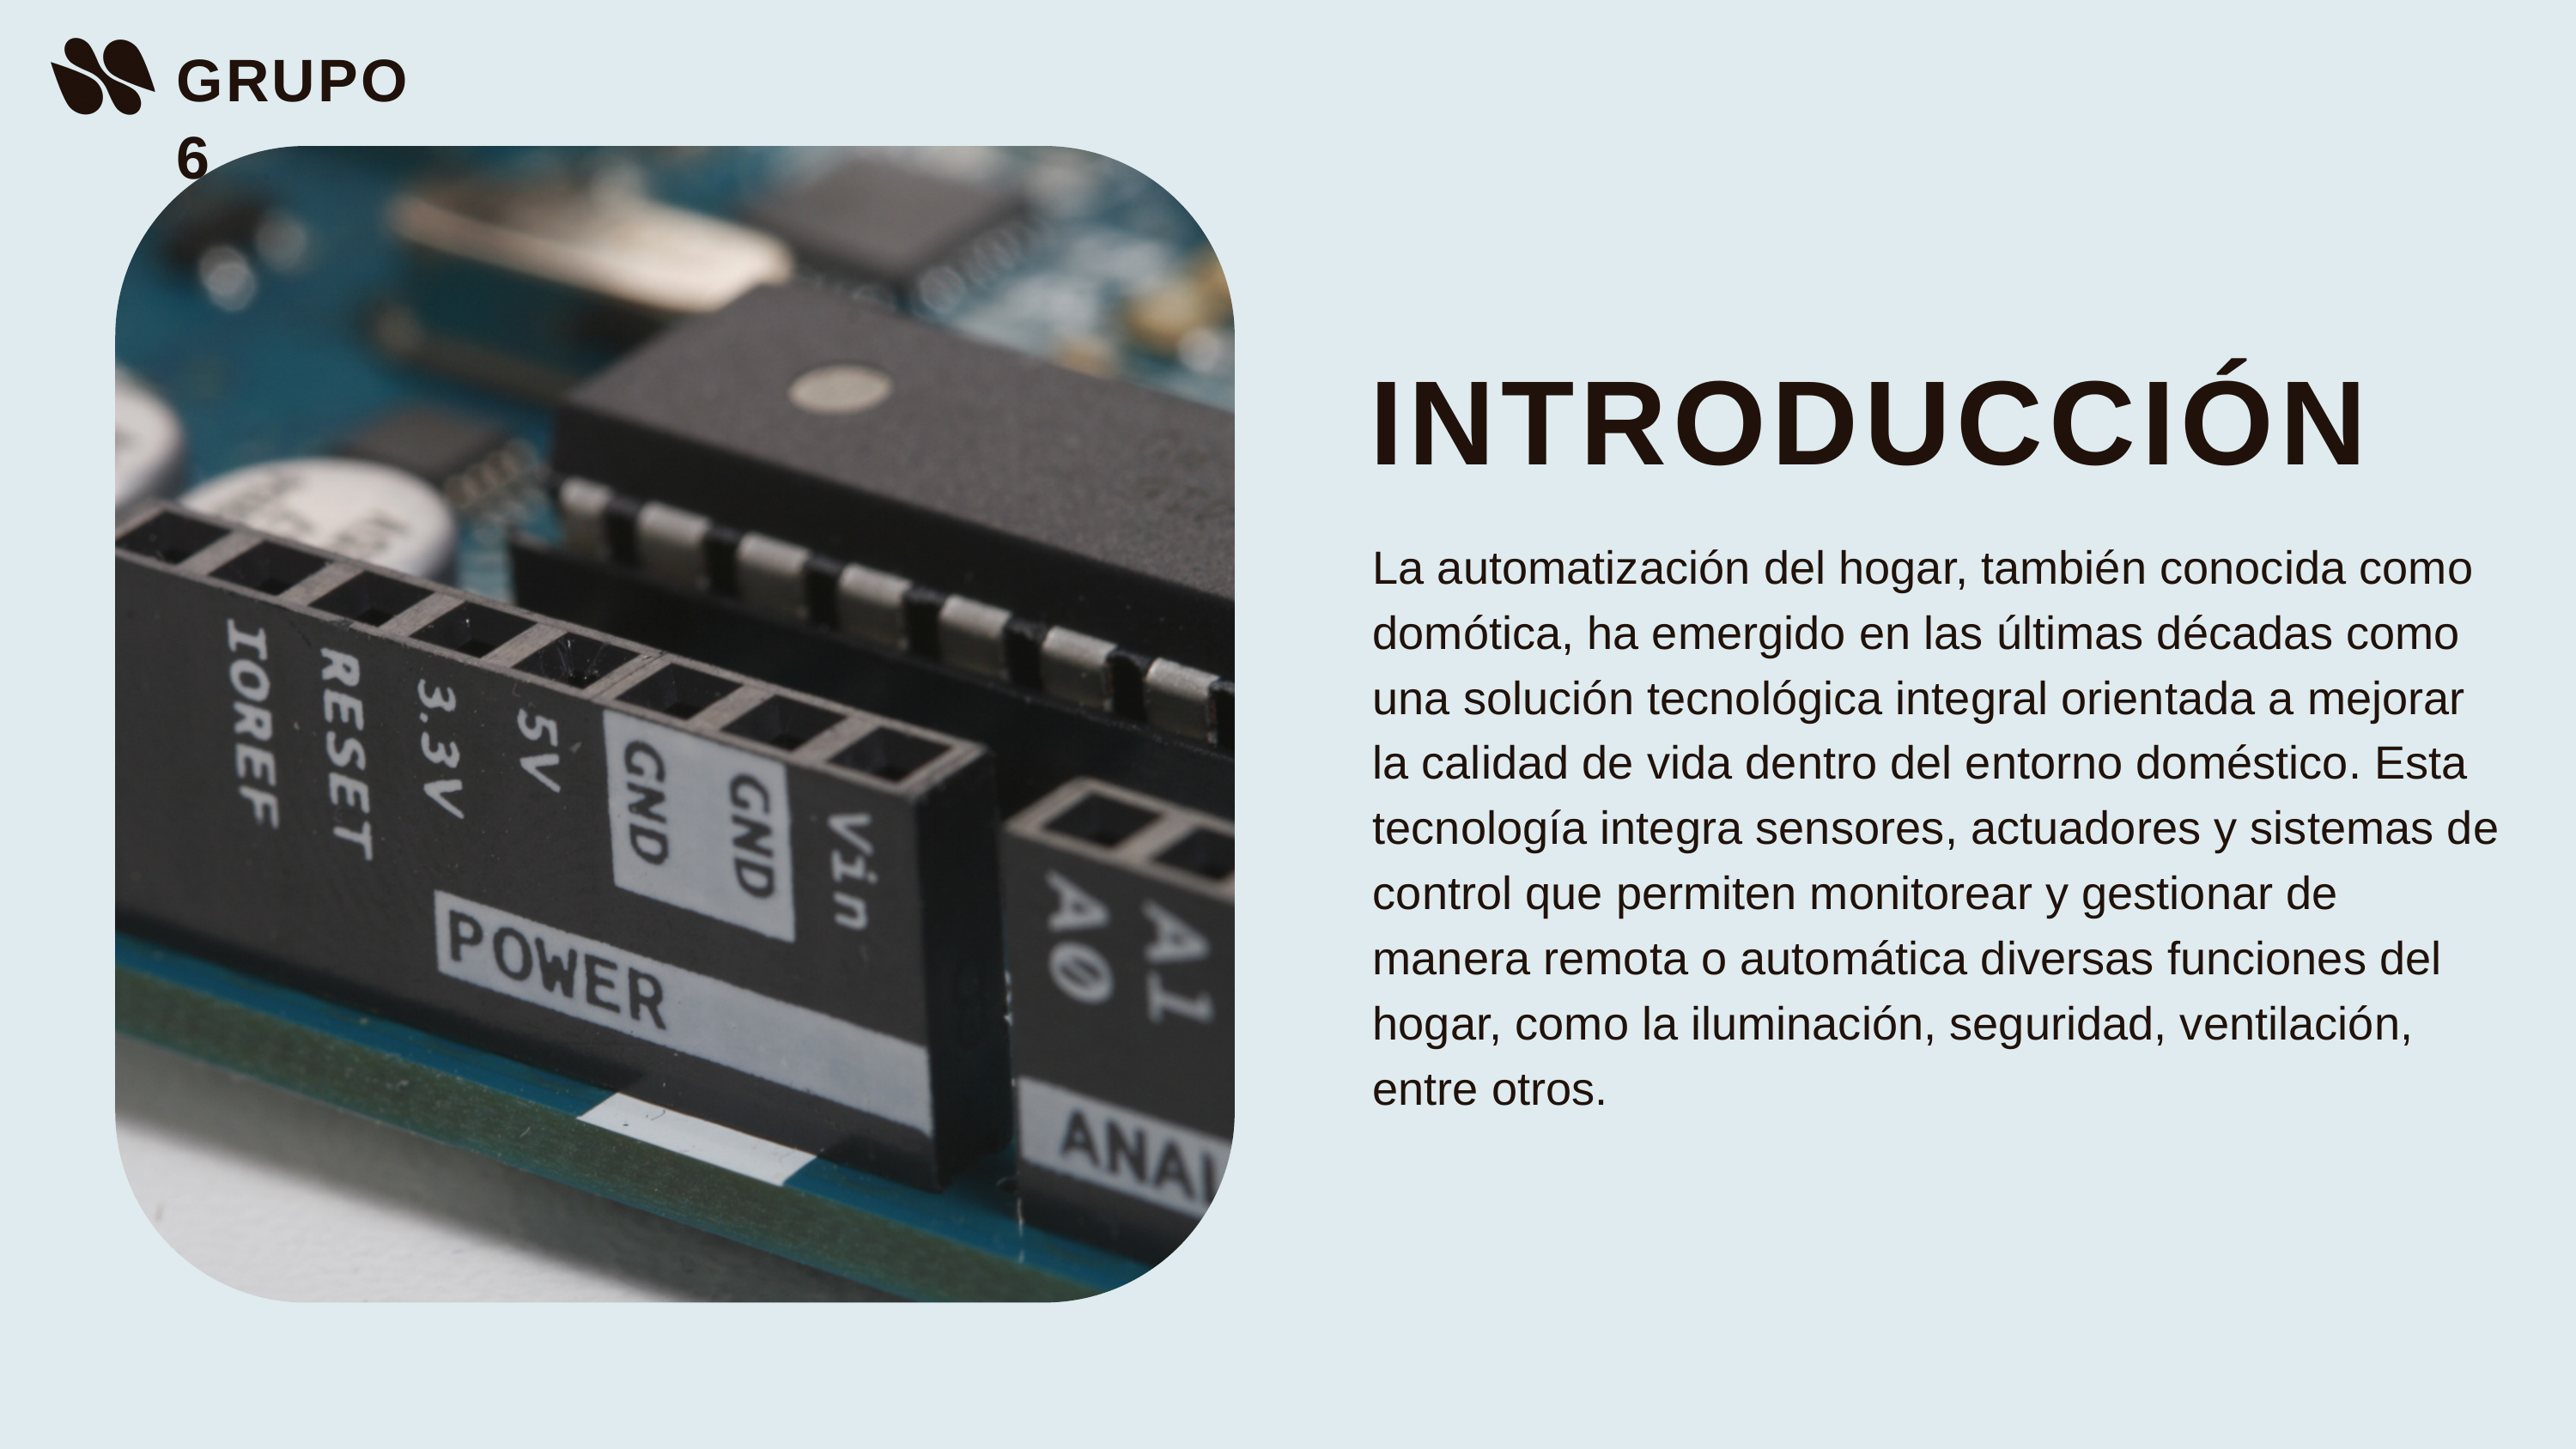

GRUPO 6

INTRODUCCIÓN
La automatización del hogar, también conocida como domótica, ha emergido en las últimas décadas como una solución tecnológica integral orientada a mejorar la calidad de vida dentro del entorno doméstico. Esta tecnología integra sensores, actuadores y sistemas de control que permiten monitorear y gestionar de manera remota o automática diversas funciones del hogar, como la iluminación, seguridad, ventilación, entre otros.